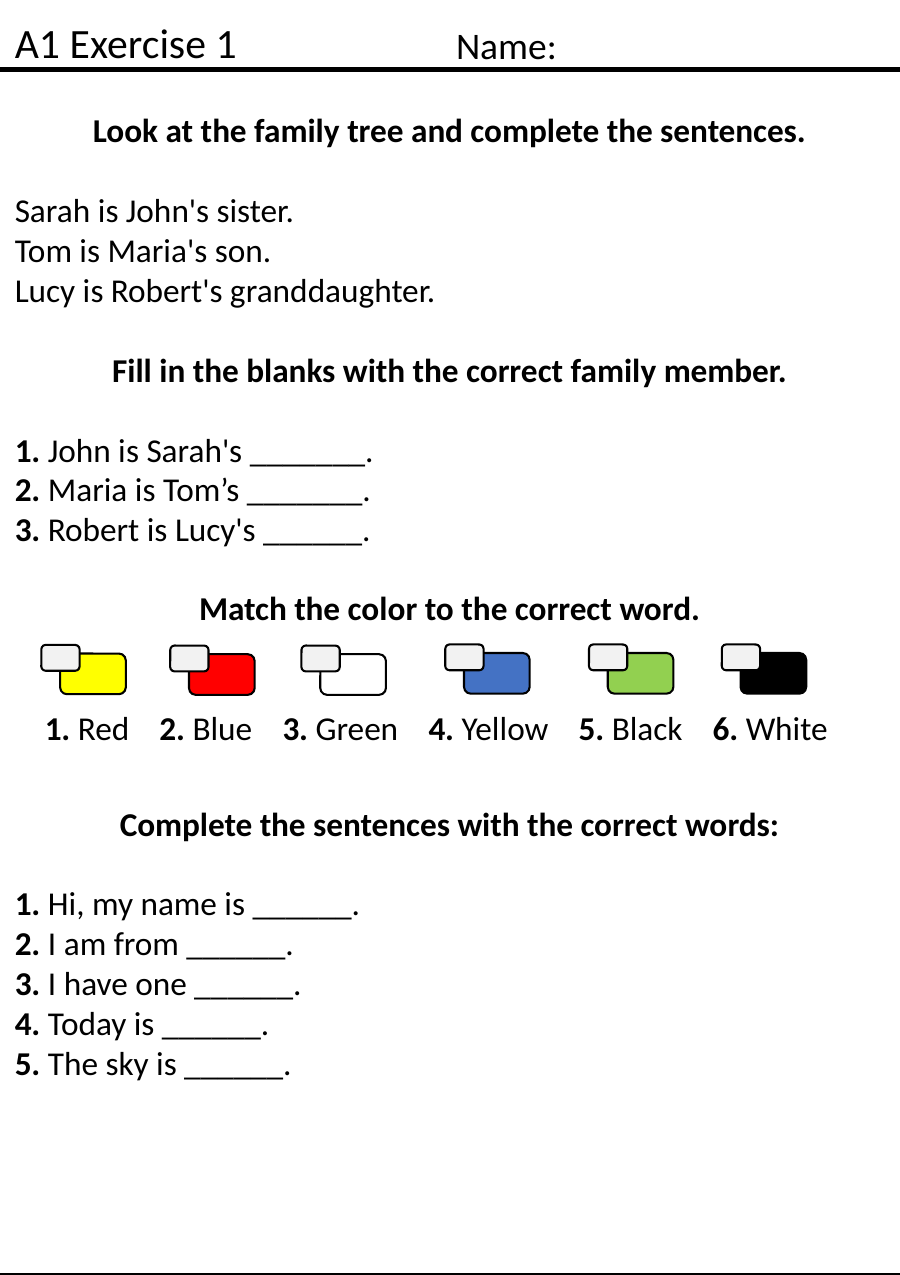

A1 Exercise 1
Name:
Look at the family tree and complete the sentences.

Sarah is John's sister.
Tom is Maria's son.
Lucy is Robert's granddaughter.

Fill in the blanks with the correct family member.

1. John is Sarah's _______.
2. Maria is Tom’s _______.
3. Robert is Lucy's ______.
Match the color to the correct word.

    1. Red    2. Blue    3. Green    4. Yellow    5. Black    6. White

Complete the sentences with the correct words:

1. Hi, my name is ______.
2. I am from ______.
3. I have one ______.
4. Today is ______.
5. The sky is ______.